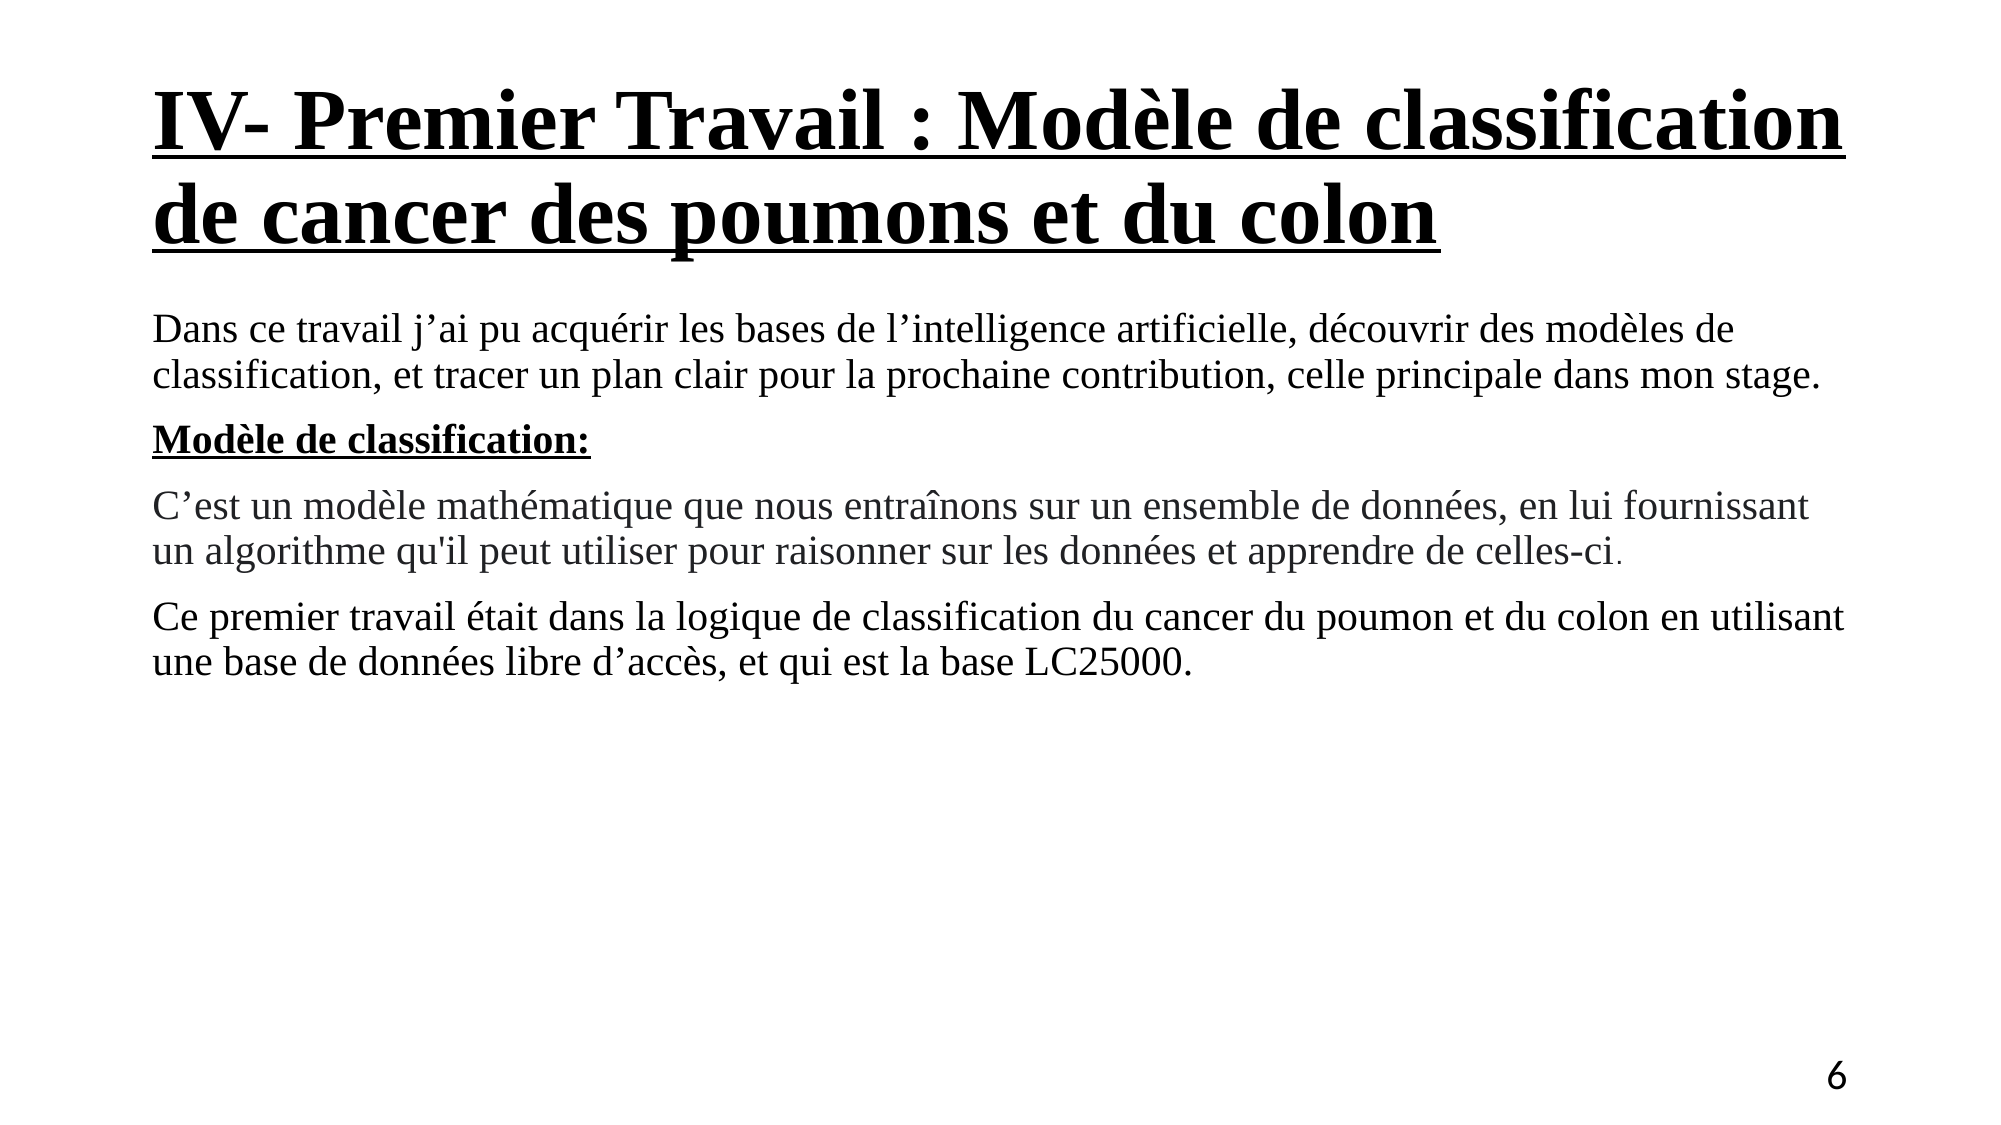

# IV- Premier Travail : Modèle de classification de cancer des poumons et du colon
Dans ce travail j’ai pu acquérir les bases de l’intelligence artificielle, découvrir des modèles de classification, et tracer un plan clair pour la prochaine contribution, celle principale dans mon stage.
Modèle de classification:
C’est un modèle mathématique que nous entraînons sur un ensemble de données, en lui fournissant un algorithme qu'il peut utiliser pour raisonner sur les données et apprendre de celles-ci.
Ce premier travail était dans la logique de classification du cancer du poumon et du colon en utilisant une base de données libre d’accès, et qui est la base LC25000.

6